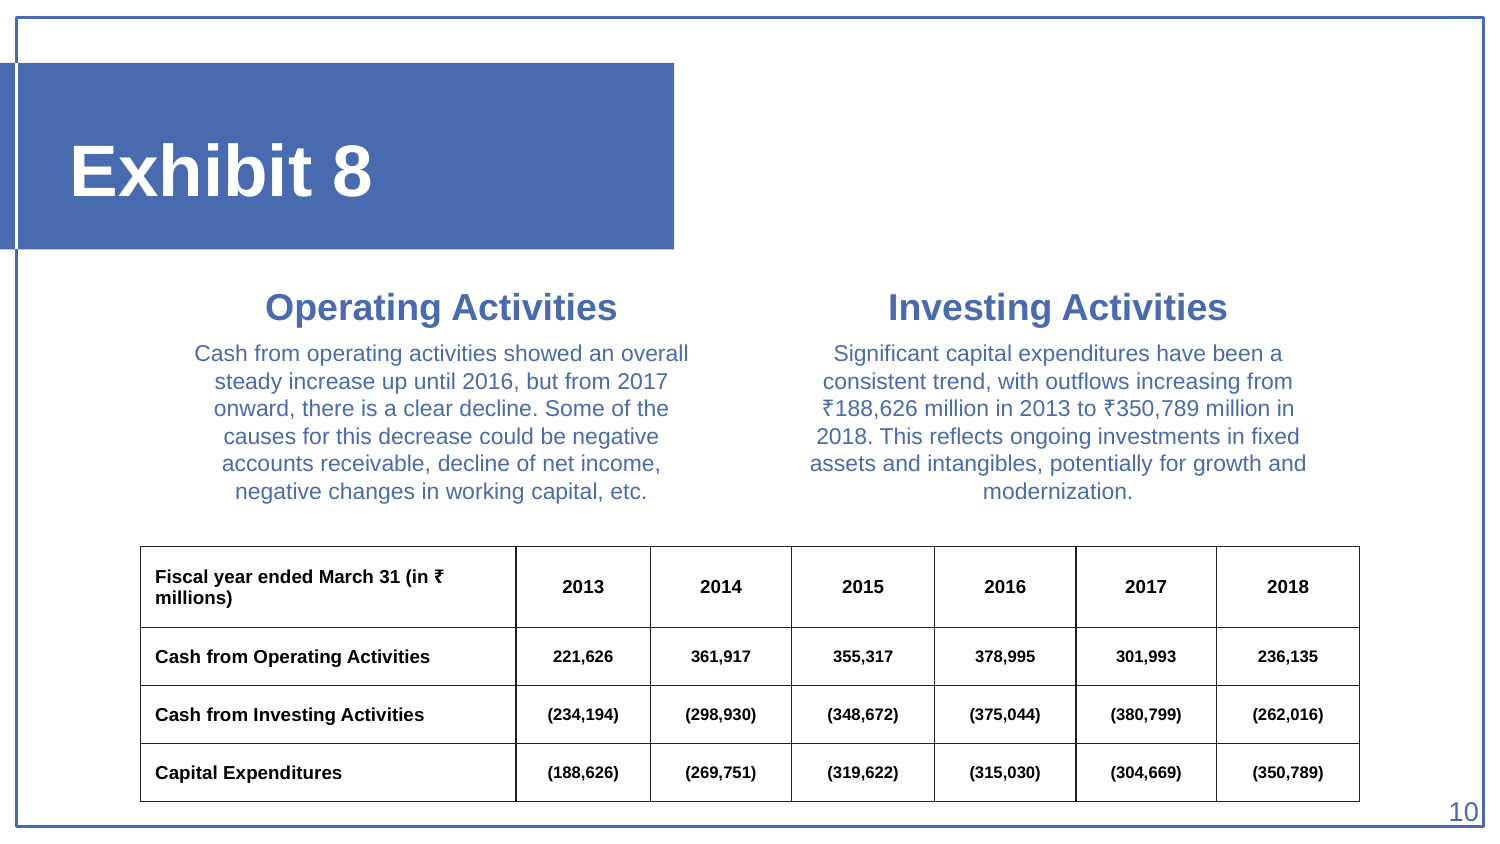

# Exhibit 8
Operating Activities
Investing Activities
Cash from operating activities showed an overall steady increase up until 2016, but from 2017 onward, there is a clear decline. Some of the causes for this decrease could be negative accounts receivable, decline of net income, negative changes in working capital, etc.

Significant capital expenditures have been a consistent trend, with outflows increasing from ₹188,626 million in 2013 to ₹350,789 million in 2018. This reflects ongoing investments in fixed assets and intangibles, potentially for growth and modernization.

| Fiscal year ended March 31 (in ₹ millions) | 2013 | 2014 | 2015 | 2016 | 2017 | 2018 |
| --- | --- | --- | --- | --- | --- | --- |
| Cash from Operating Activities | 221,626 | 361,917 | 355,317 | 378,995 | 301,993 | 236,135 |
| Cash from Investing Activities | (234,194) | (298,930) | (348,672) | (375,044) | (380,799) | (262,016) |
| Capital Expenditures | (188,626) | (269,751) | (319,622) | (315,030) | (304,669) | (350,789) |
10